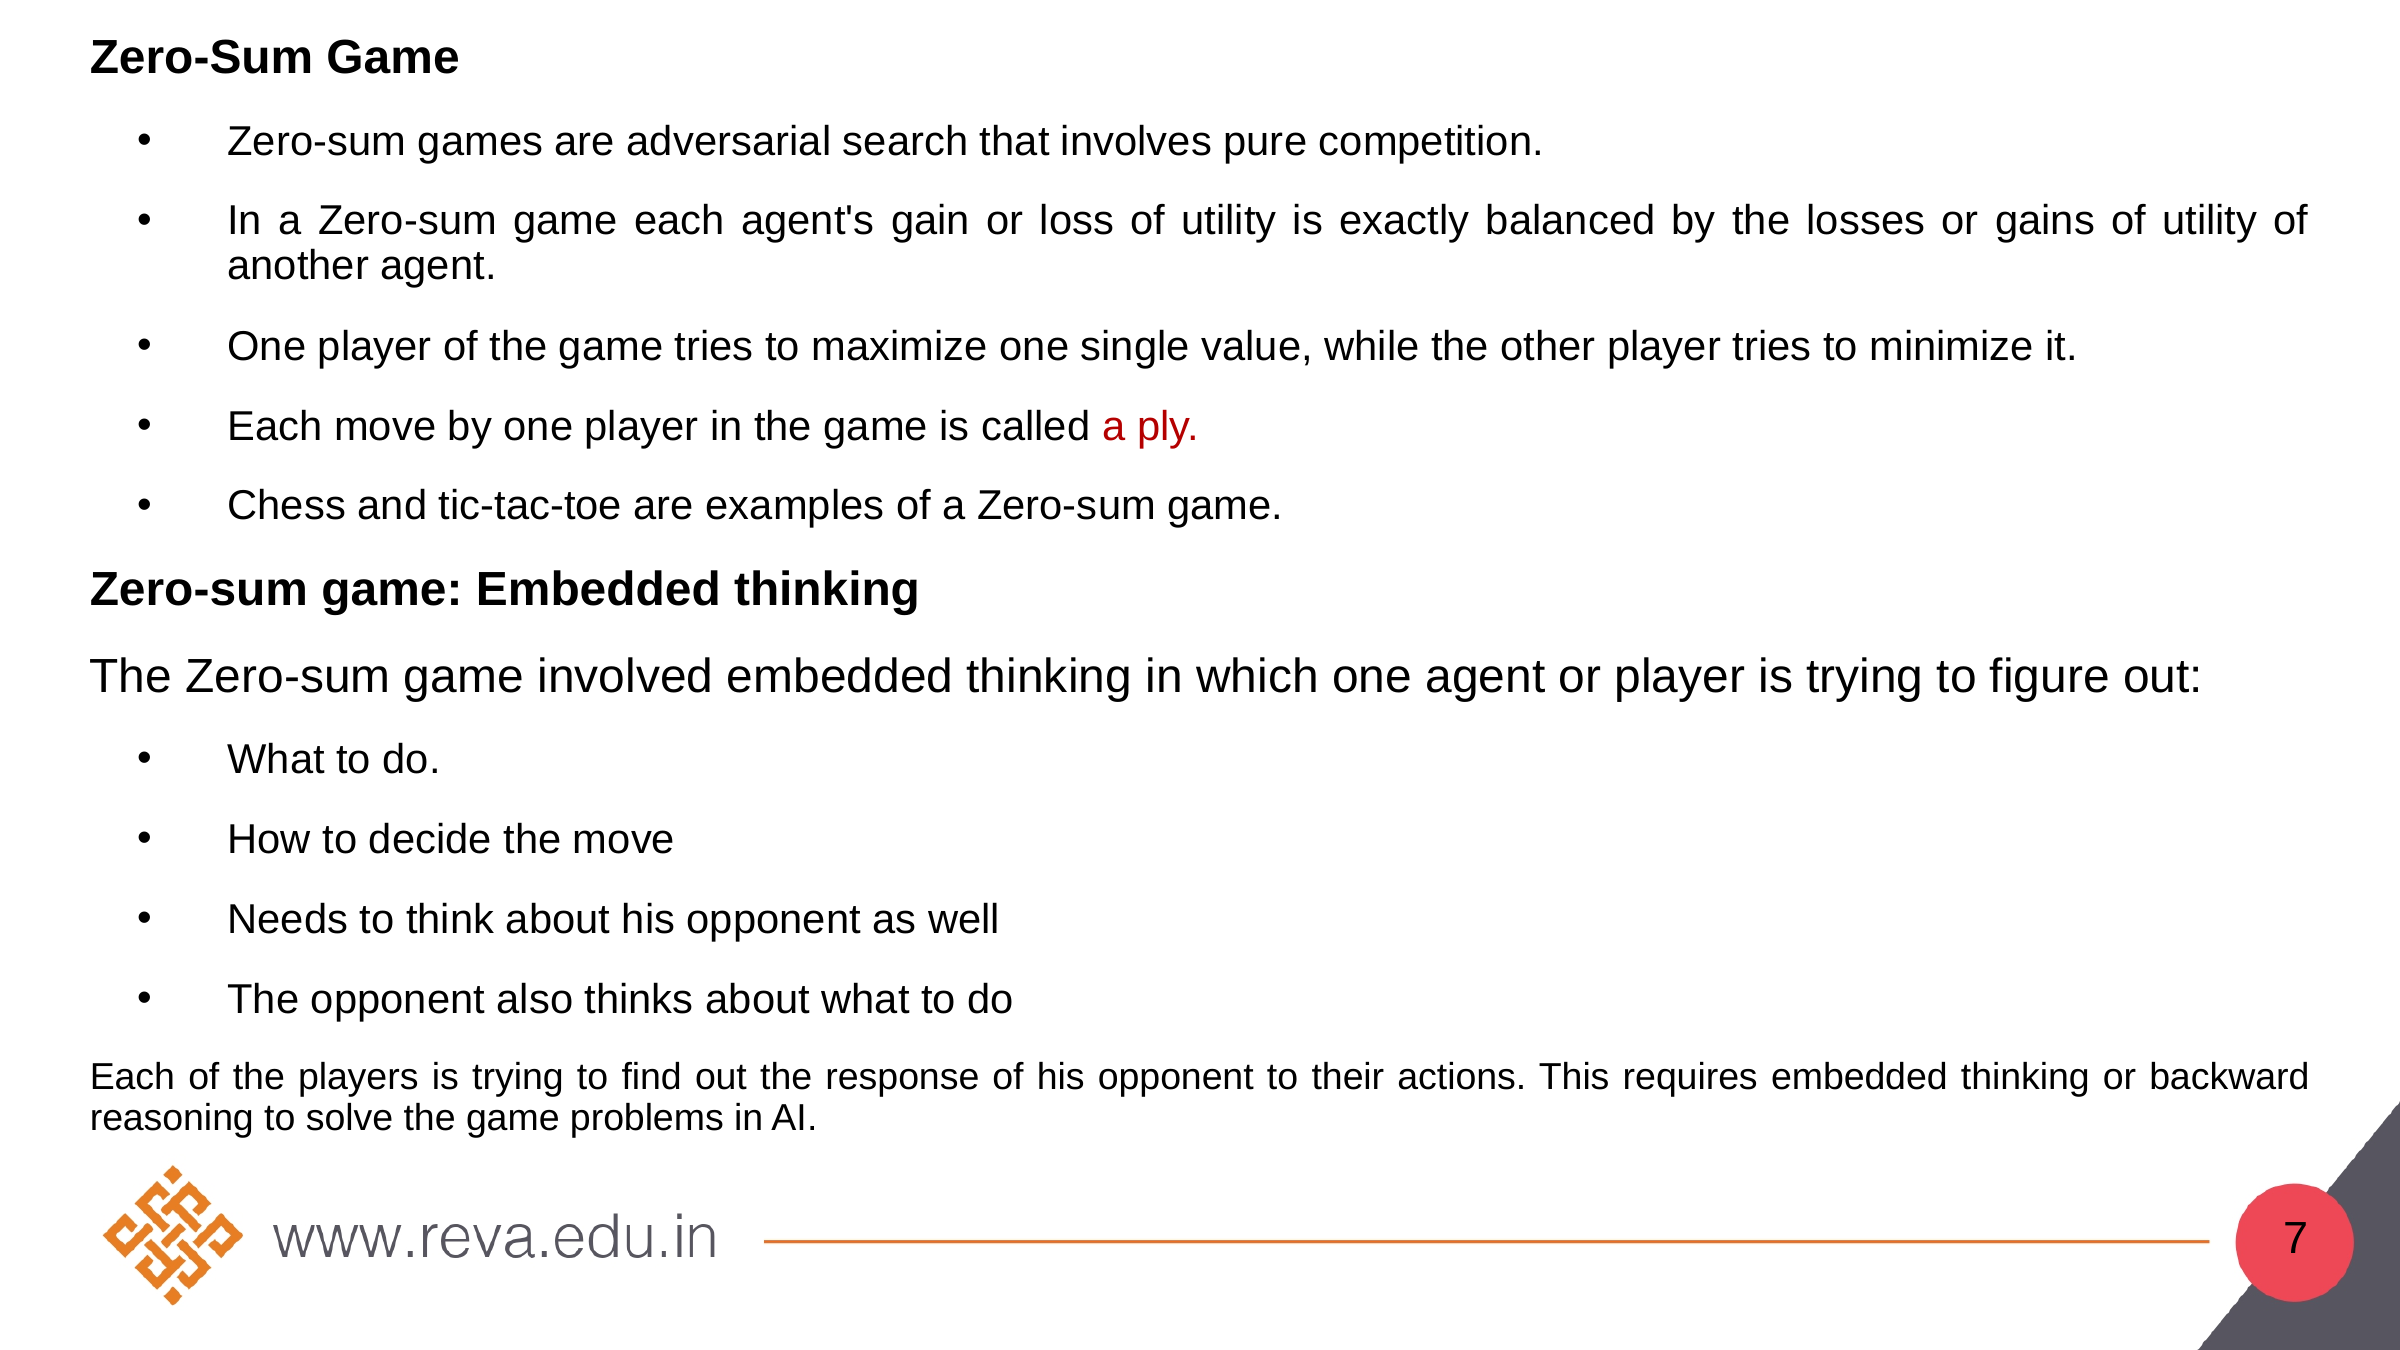

Zero-Sum Game
Zero-sum games are adversarial search that involves pure competition.
In a Zero-sum game each agent's gain or loss of utility is exactly balanced by the losses or gains of utility of another agent.
One player of the game tries to maximize one single value, while the other player tries to minimize it.
Each move by one player in the game is called a ply.
Chess and tic-tac-toe are examples of a Zero-sum game.
Zero-sum game: Embedded thinking
The Zero-sum game involved embedded thinking in which one agent or player is trying to figure out:
What to do.
How to decide the move
Needs to think about his opponent as well
The opponent also thinks about what to do
Each of the players is trying to find out the response of his opponent to their actions. This requires embedded thinking or backward reasoning to solve the game problems in AI.

#
7